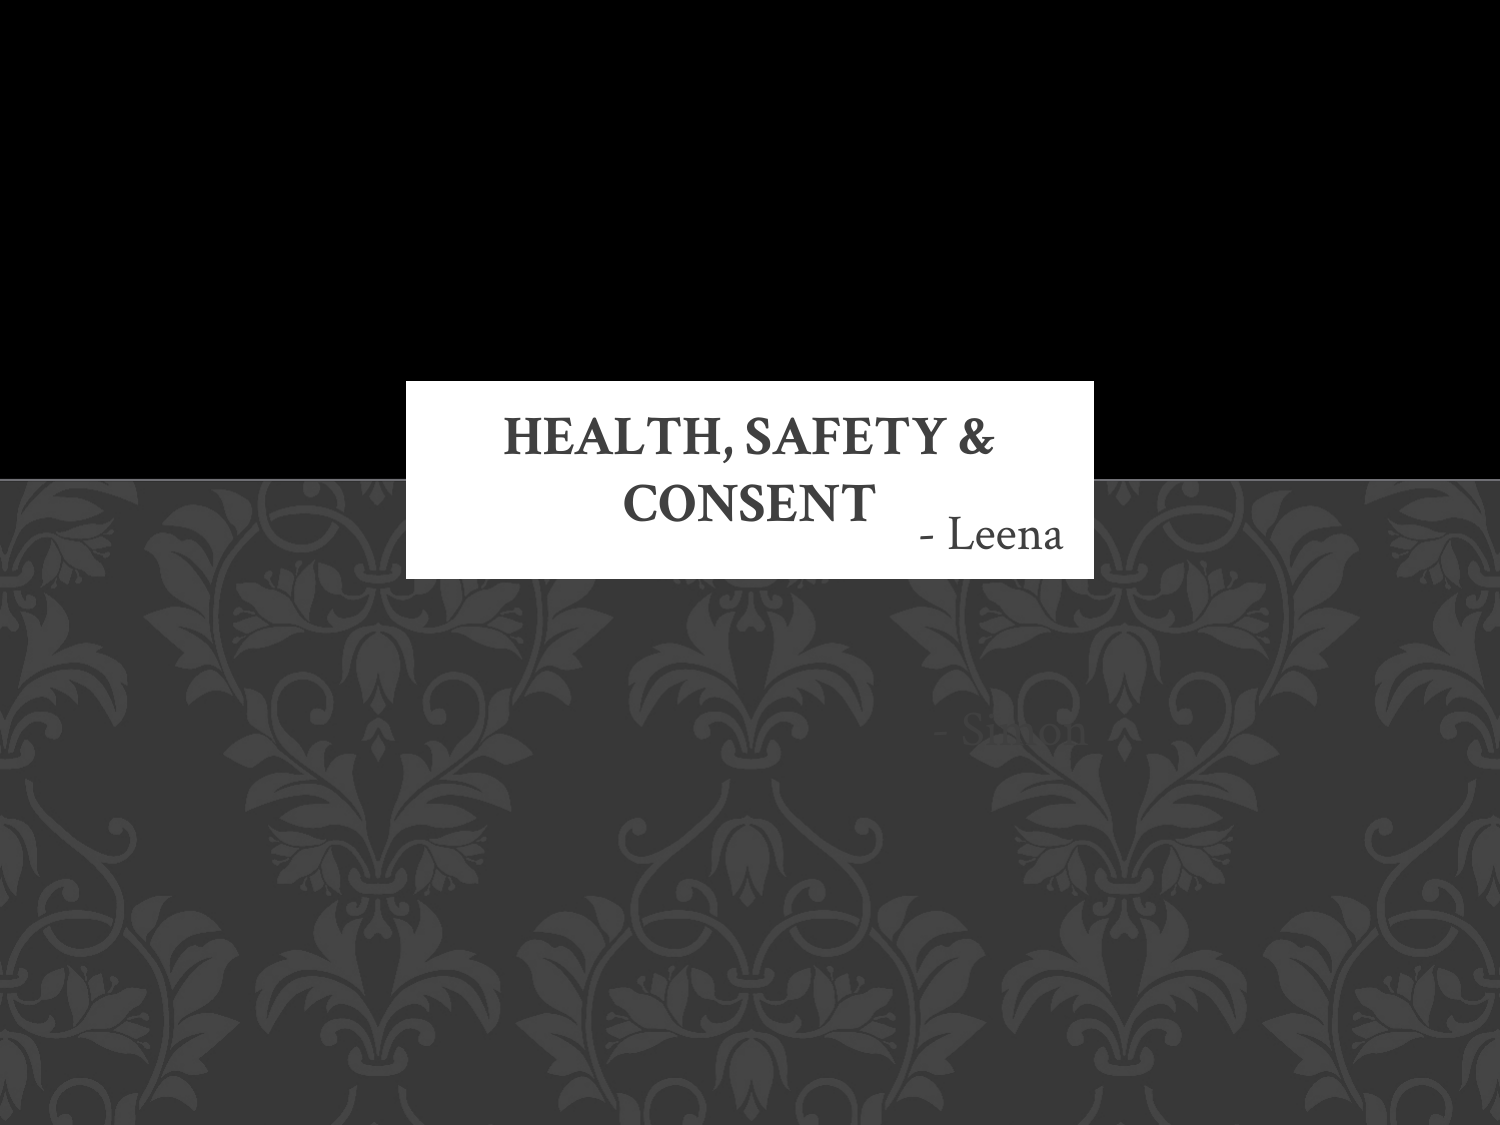

Health, Safety & Consent
- Leena
- Simon